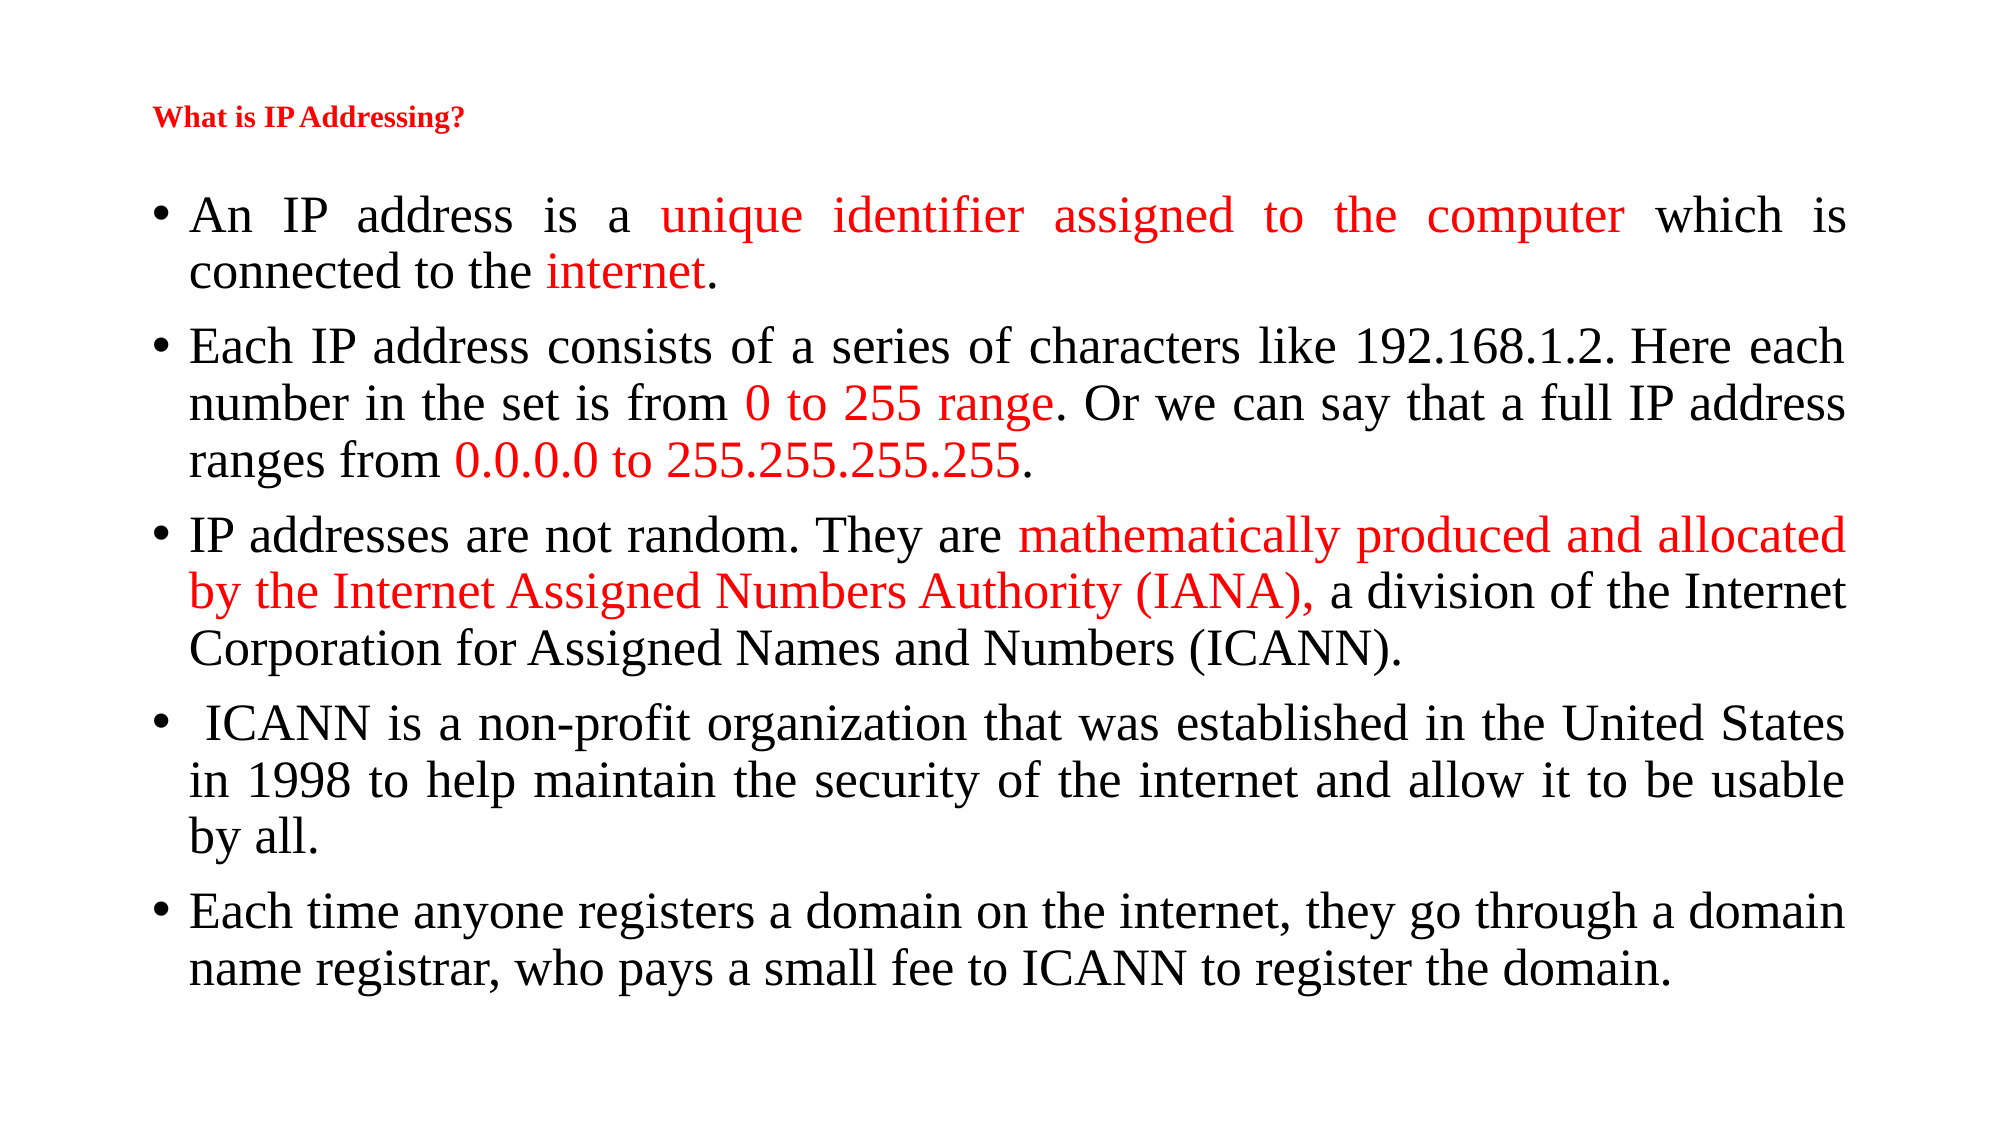

# What is IP Addressing?
An IP address is a unique identifier assigned to the computer which is connected to the internet.
Each IP address consists of a series of characters like 192.168.1.2. Here each number in the set is from 0 to 255 range. Or we can say that a full IP address ranges from 0.0.0.0 to 255.255.255.255.
IP addresses are not random. They are mathematically produced and allocated by the Internet Assigned Numbers Authority (IANA), a division of the Internet Corporation for Assigned Names and Numbers (ICANN).
 ICANN is a non-profit organization that was established in the United States in 1998 to help maintain the security of the internet and allow it to be usable by all.
Each time anyone registers a domain on the internet, they go through a domain name registrar, who pays a small fee to ICANN to register the domain.